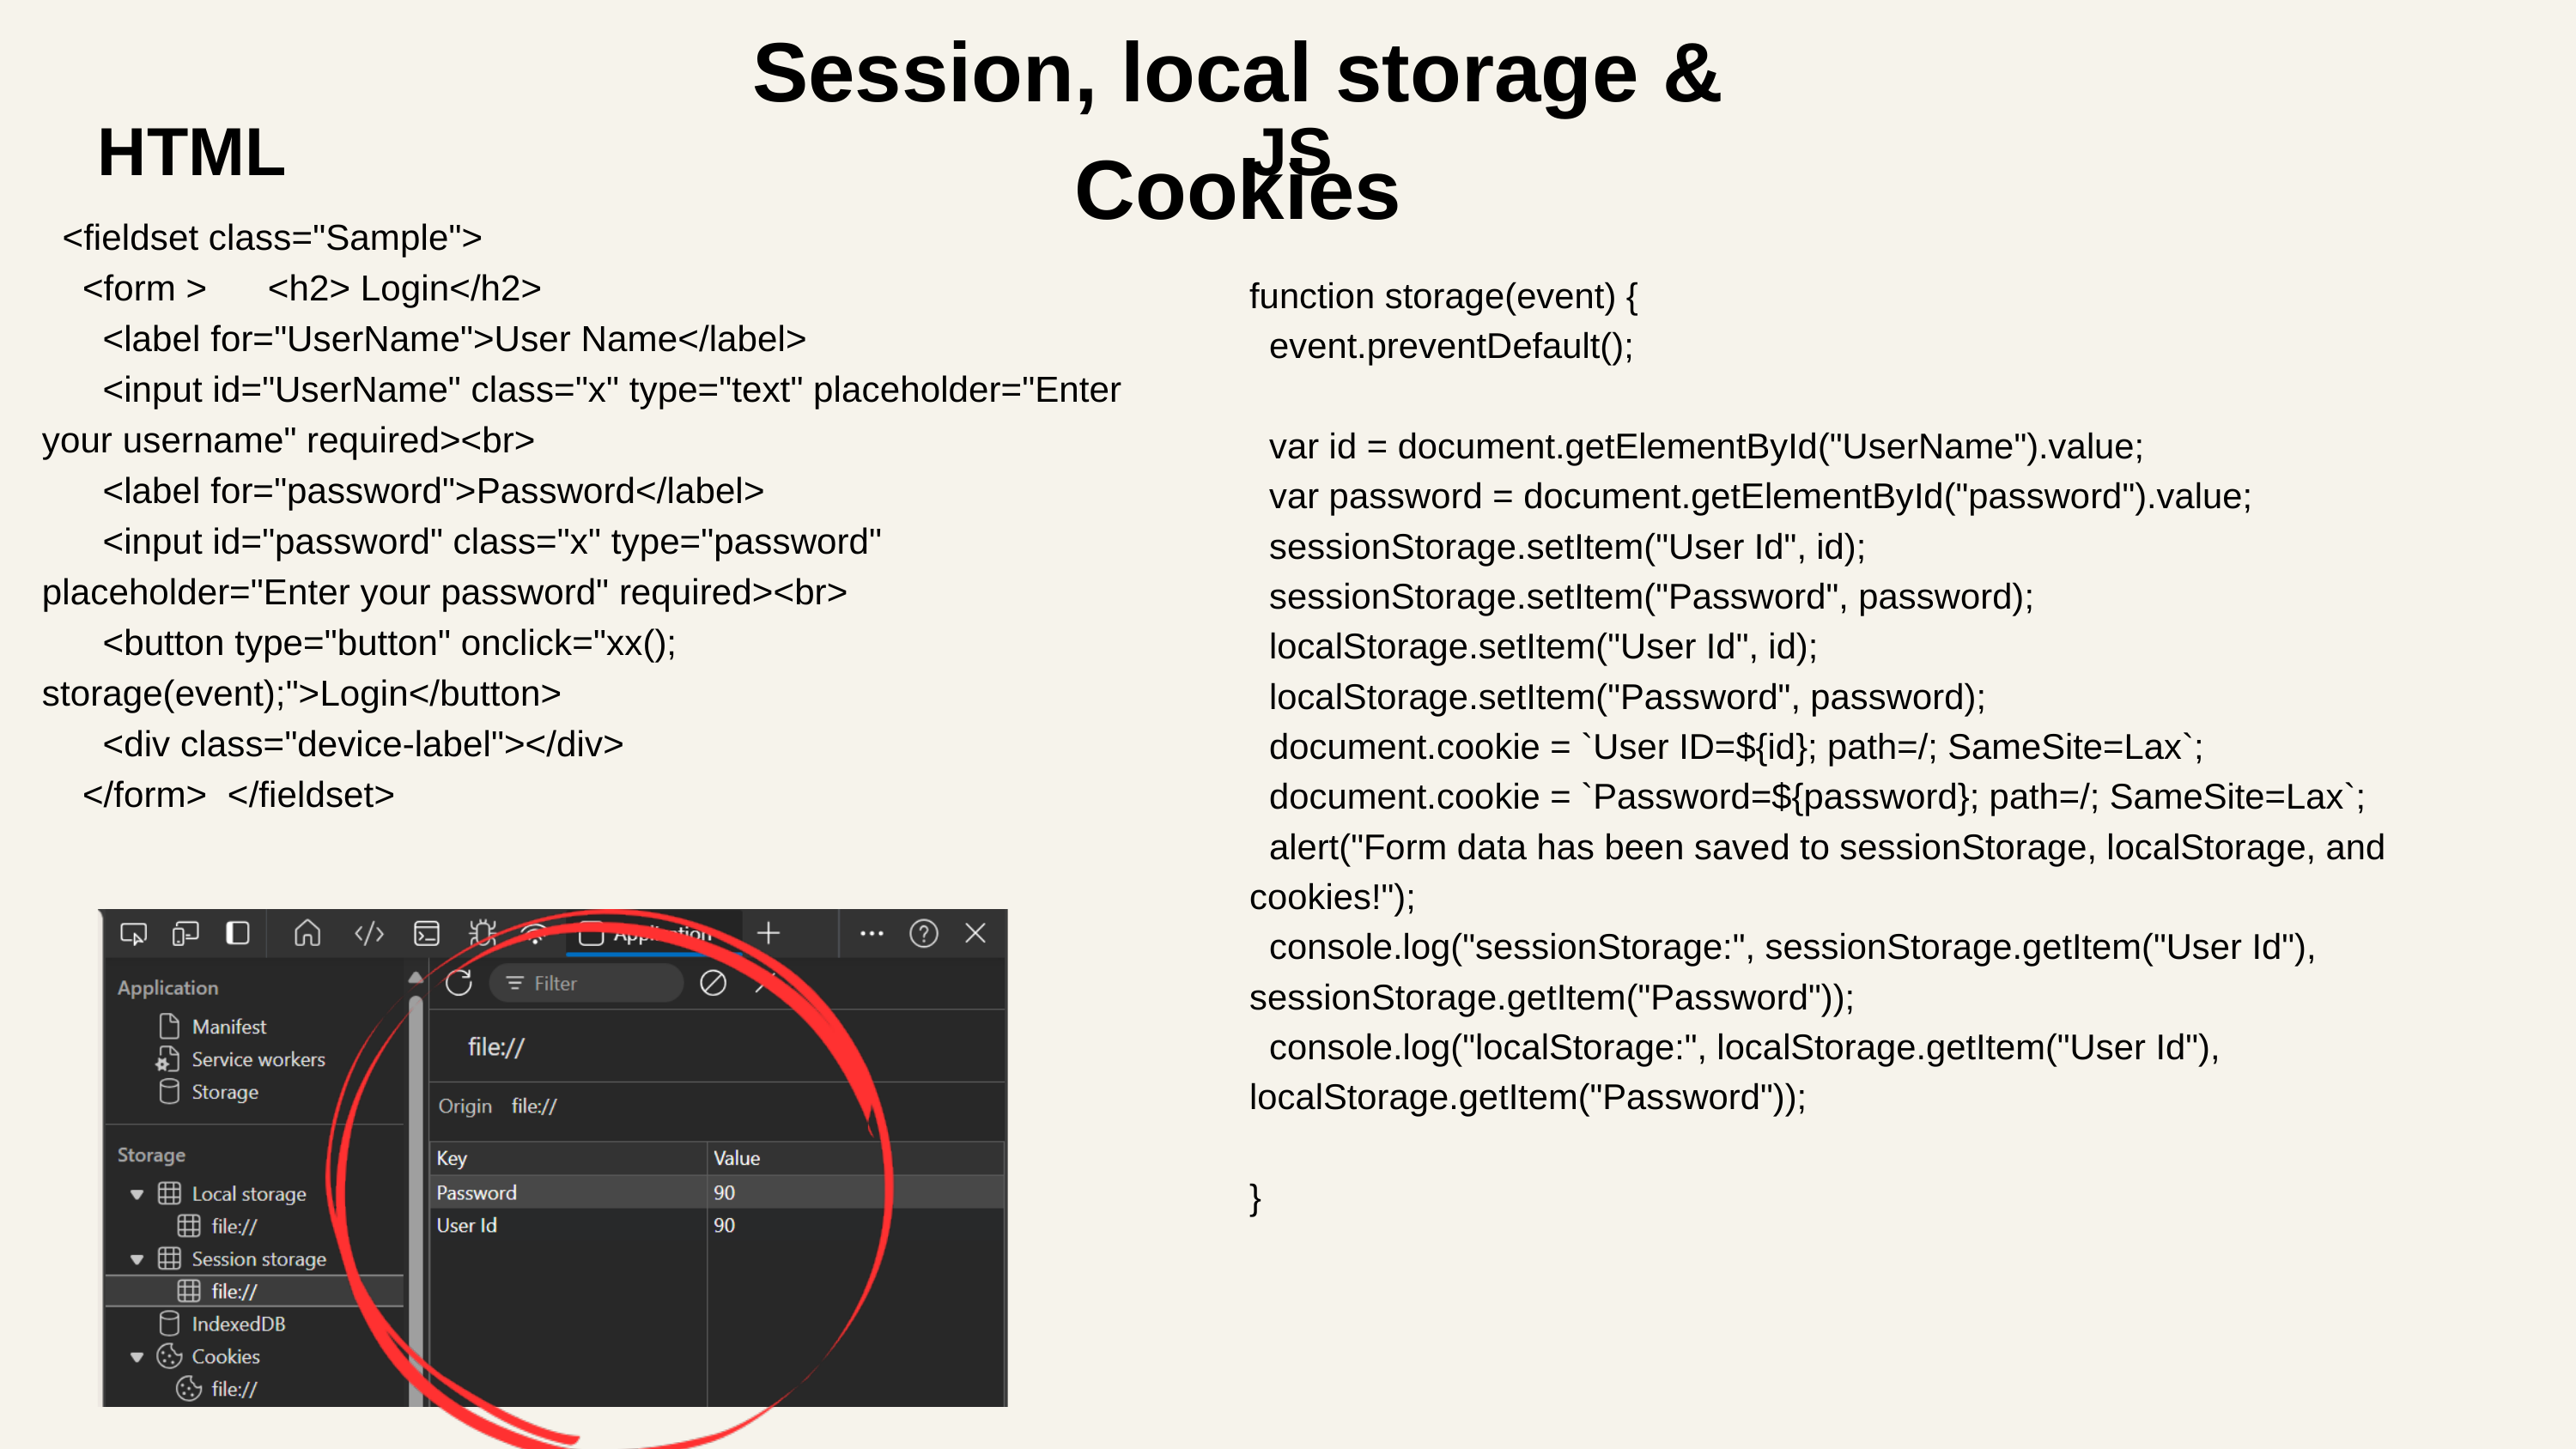

Session, local storage & Cookies
HTML
JS
  <fieldset class="Sample">
    <form >      <h2> Login</h2>
      <label for="UserName">User Name</label>
      <input id="UserName" class="x" type="text" placeholder="Enter your username" required><br>
      <label for="password">Password</label>
      <input id="password" class="x" type="password" placeholder="Enter your password" required><br>
      <button type="button" onclick="xx(); storage(event);">Login</button>
      <div class="device-label"></div>
    </form>  </fieldset>
function storage(event) {
  event.preventDefault();

  var id = document.getElementById("UserName").value;
  var password = document.getElementById("password").value;
  sessionStorage.setItem("User Id", id);
  sessionStorage.setItem("Password", password);
  localStorage.setItem("User Id", id);
  localStorage.setItem("Password", password);
  document.cookie = `User ID=${id}; path=/; SameSite=Lax`;
  document.cookie = `Password=${password}; path=/; SameSite=Lax`;
  alert("Form data has been saved to sessionStorage, localStorage, and cookies!");
  console.log("sessionStorage:", sessionStorage.getItem("User Id"), sessionStorage.getItem("Password"));
  console.log("localStorage:", localStorage.getItem("User Id"), localStorage.getItem("Password"));

}